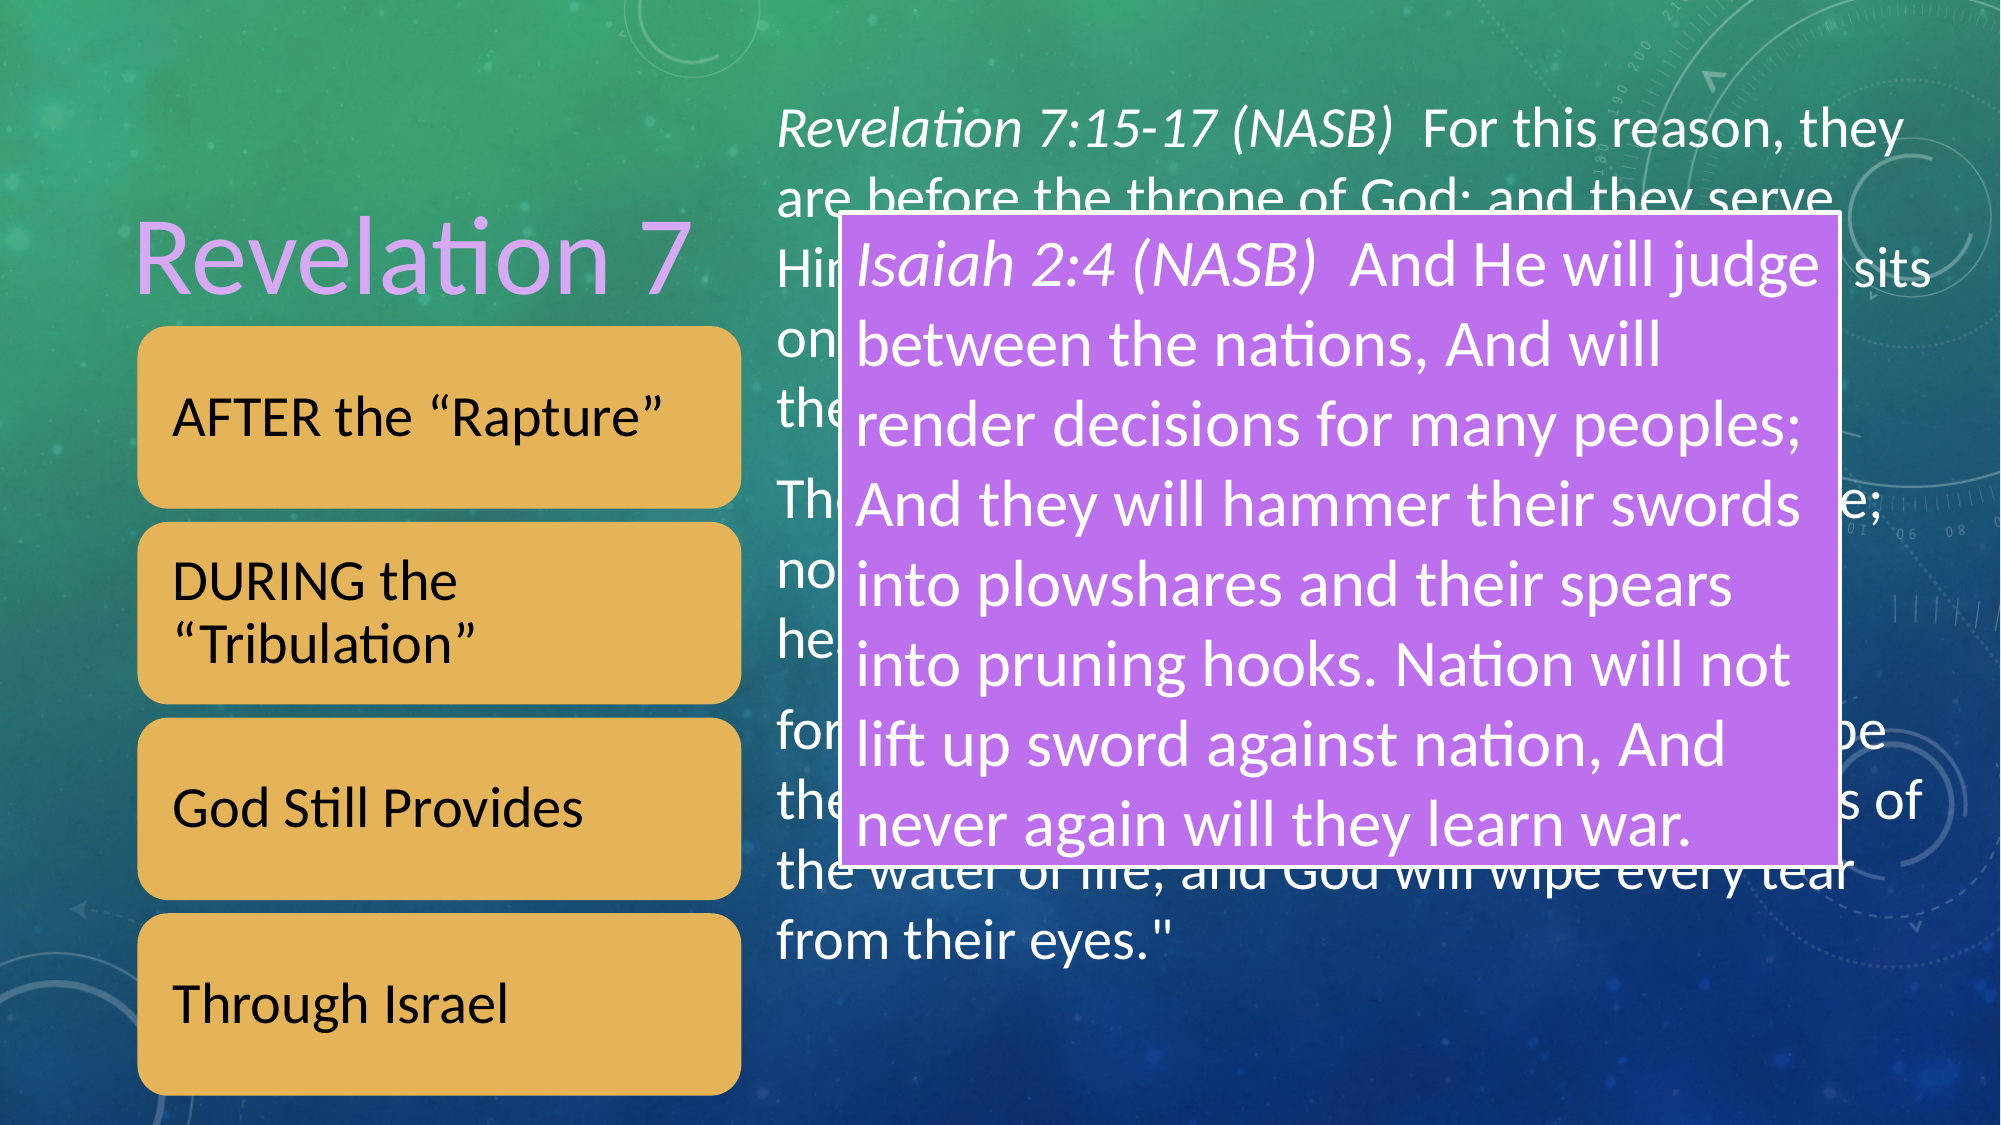

Revelation 7:15-17 (NASB)  For this reason, they are before the throne of God; and they serve Him day and night in His temple; and He who sits on the throne will spread His tabernacle over them.
They will hunger no longer, nor thirst anymore; nor will the sun beat down on them, nor any heat;
for the Lamb in the center of the throne will be their shepherd, and will guide them to springs of the water of life; and God will wipe every tear from their eyes."
# Revelation 7
Isaiah 2:4 (NASB)  And He will judge between the nations, And will render decisions for many peoples; And they will hammer their swords into plowshares and their spears into pruning hooks. Nation will not lift up sword against nation, And never again will they learn war.
AFTER the “Rapture”
DURING the “Tribulation”
God Still Provides
Through Israel